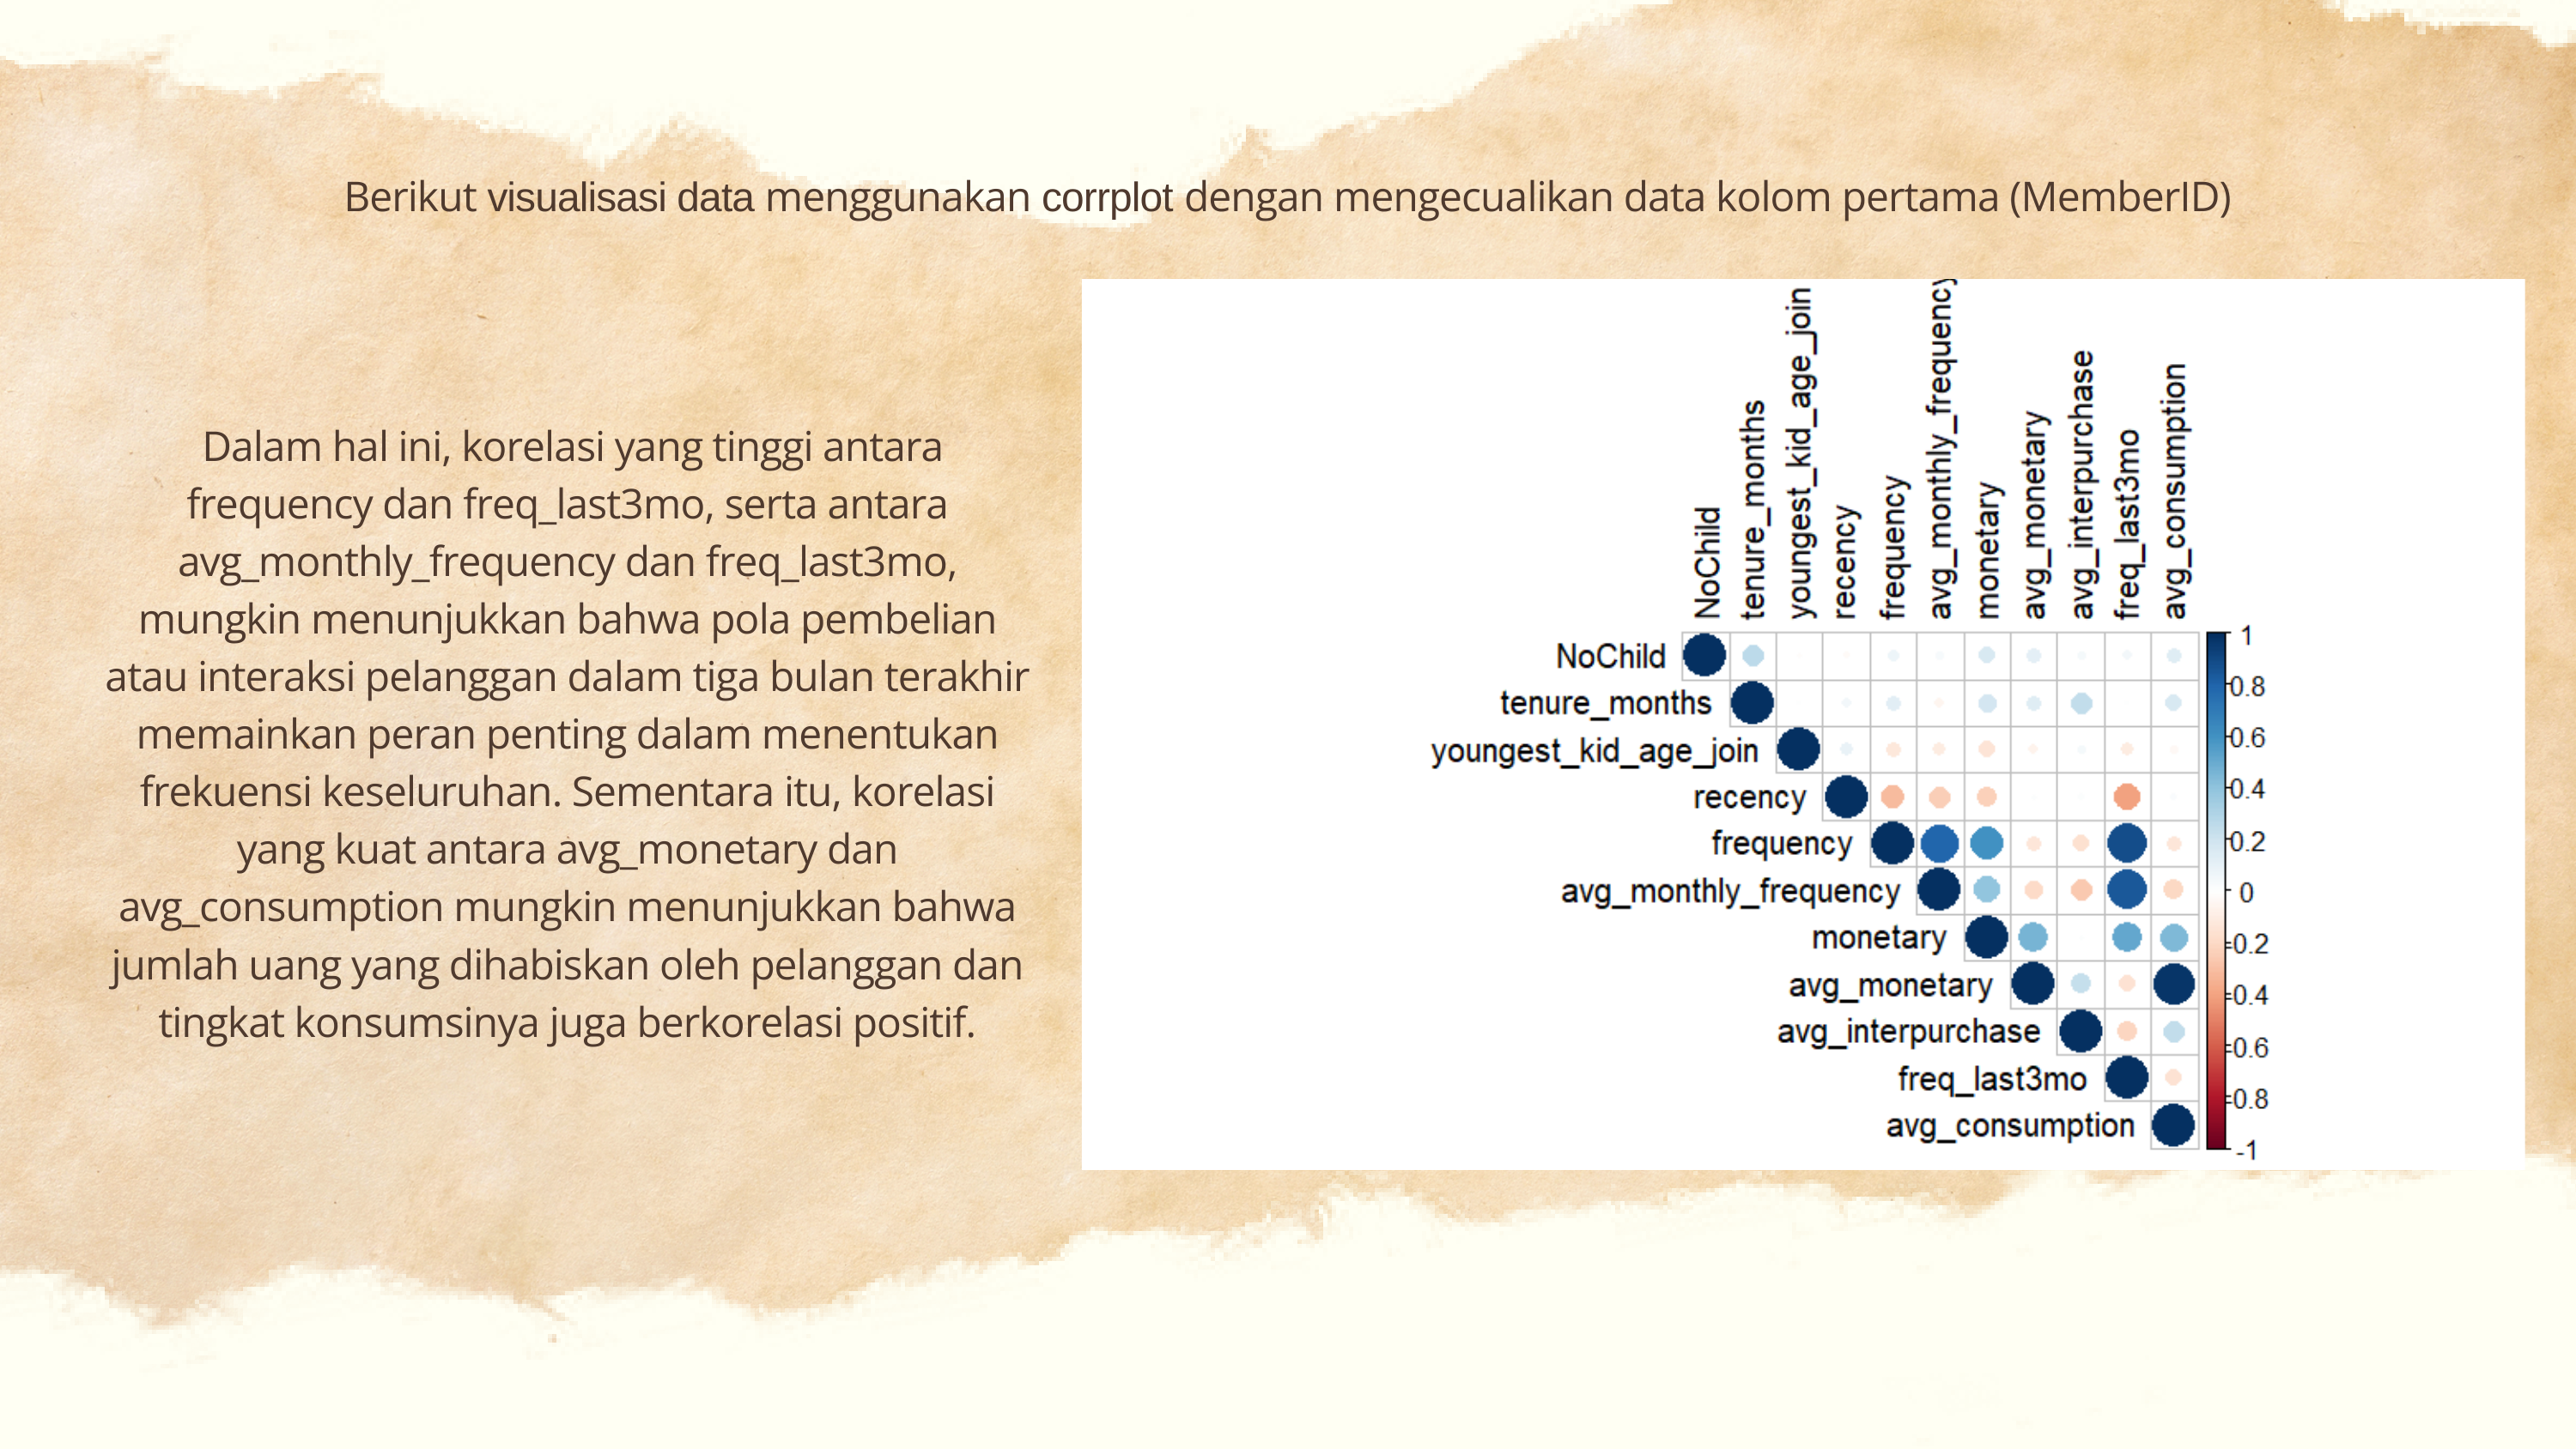

Berikut visualisasi data menggunakan corrplot dengan mengecualikan data kolom pertama (MemberID)

 Dalam hal ini, korelasi yang tinggi antara frequency dan freq_last3mo, serta antara avg_monthly_frequency dan freq_last3mo, mungkin menunjukkan bahwa pola pembelian atau interaksi pelanggan dalam tiga bulan terakhir memainkan peran penting dalam menentukan frekuensi keseluruhan. Sementara itu, korelasi yang kuat antara avg_monetary dan avg_consumption mungkin menunjukkan bahwa jumlah uang yang dihabiskan oleh pelanggan dan tingkat konsumsinya juga berkorelasi positif.